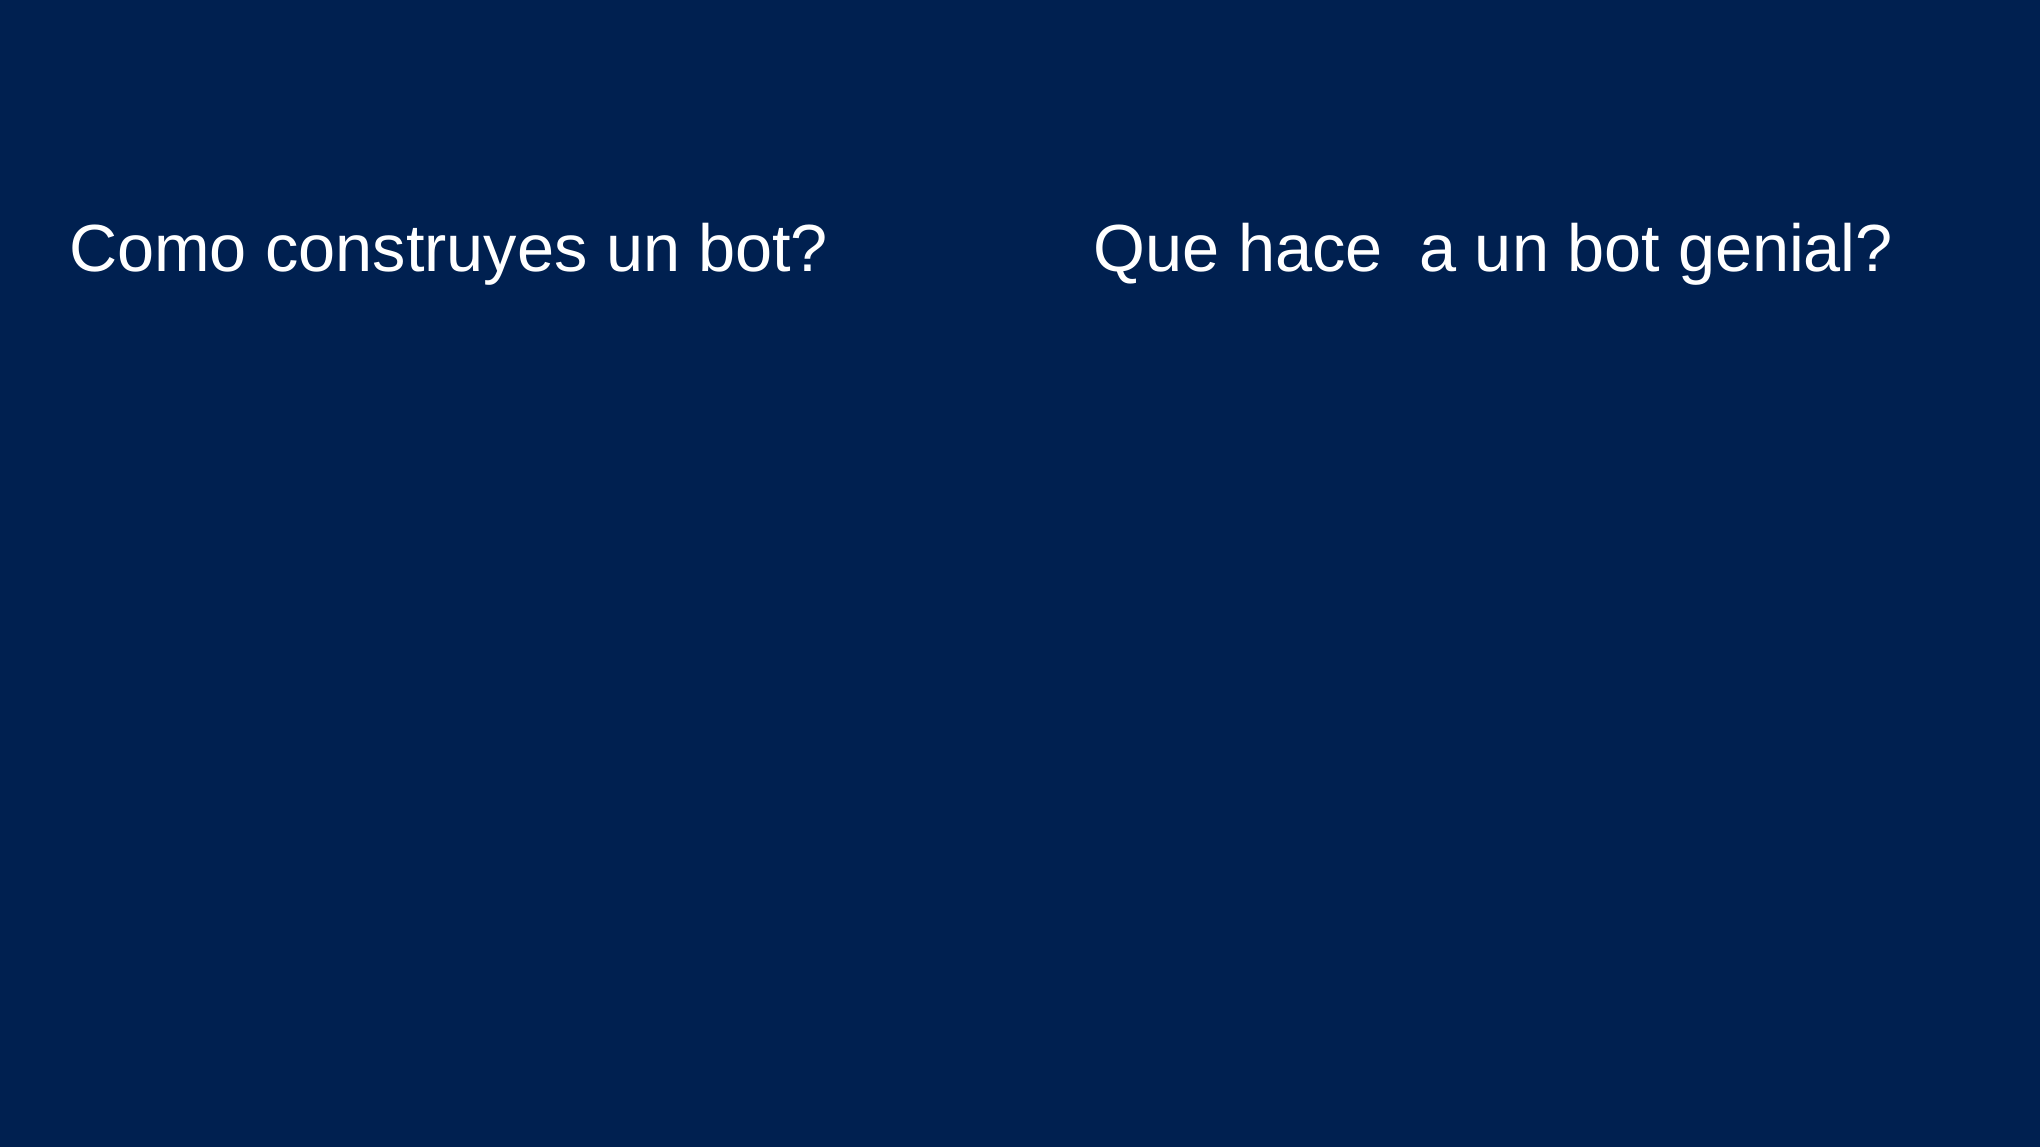

Como construyes un bot?
Que hace  a un bot genial?